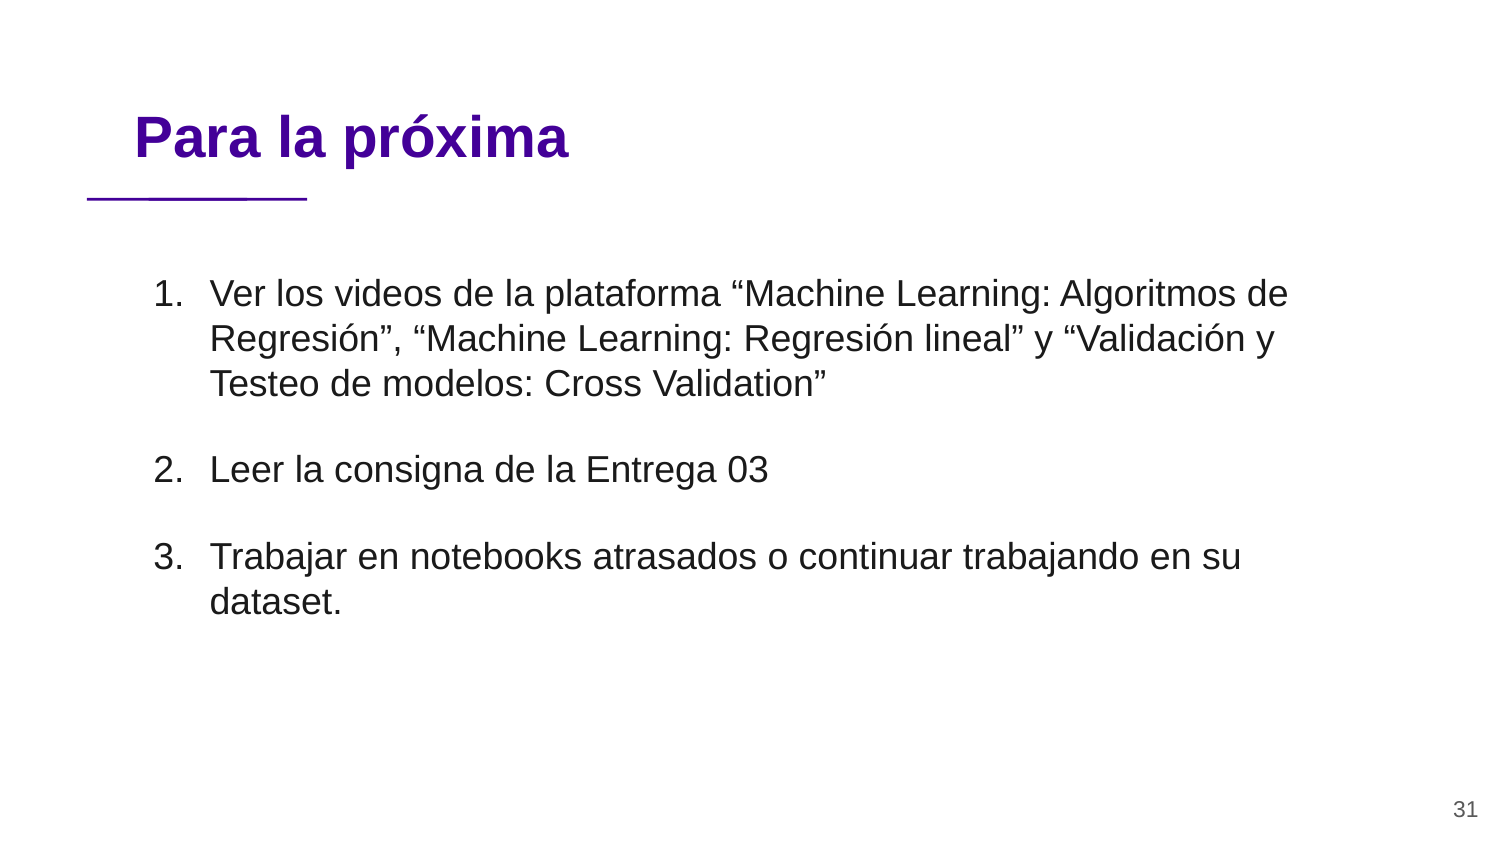

# Para la próxima
Ver los videos de la plataforma “Machine Learning: Algoritmos de Regresión”, “Machine Learning: Regresión lineal” y “Validación y Testeo de modelos: Cross Validation”
Leer la consigna de la Entrega 03
Trabajar en notebooks atrasados o continuar trabajando en su dataset.

31